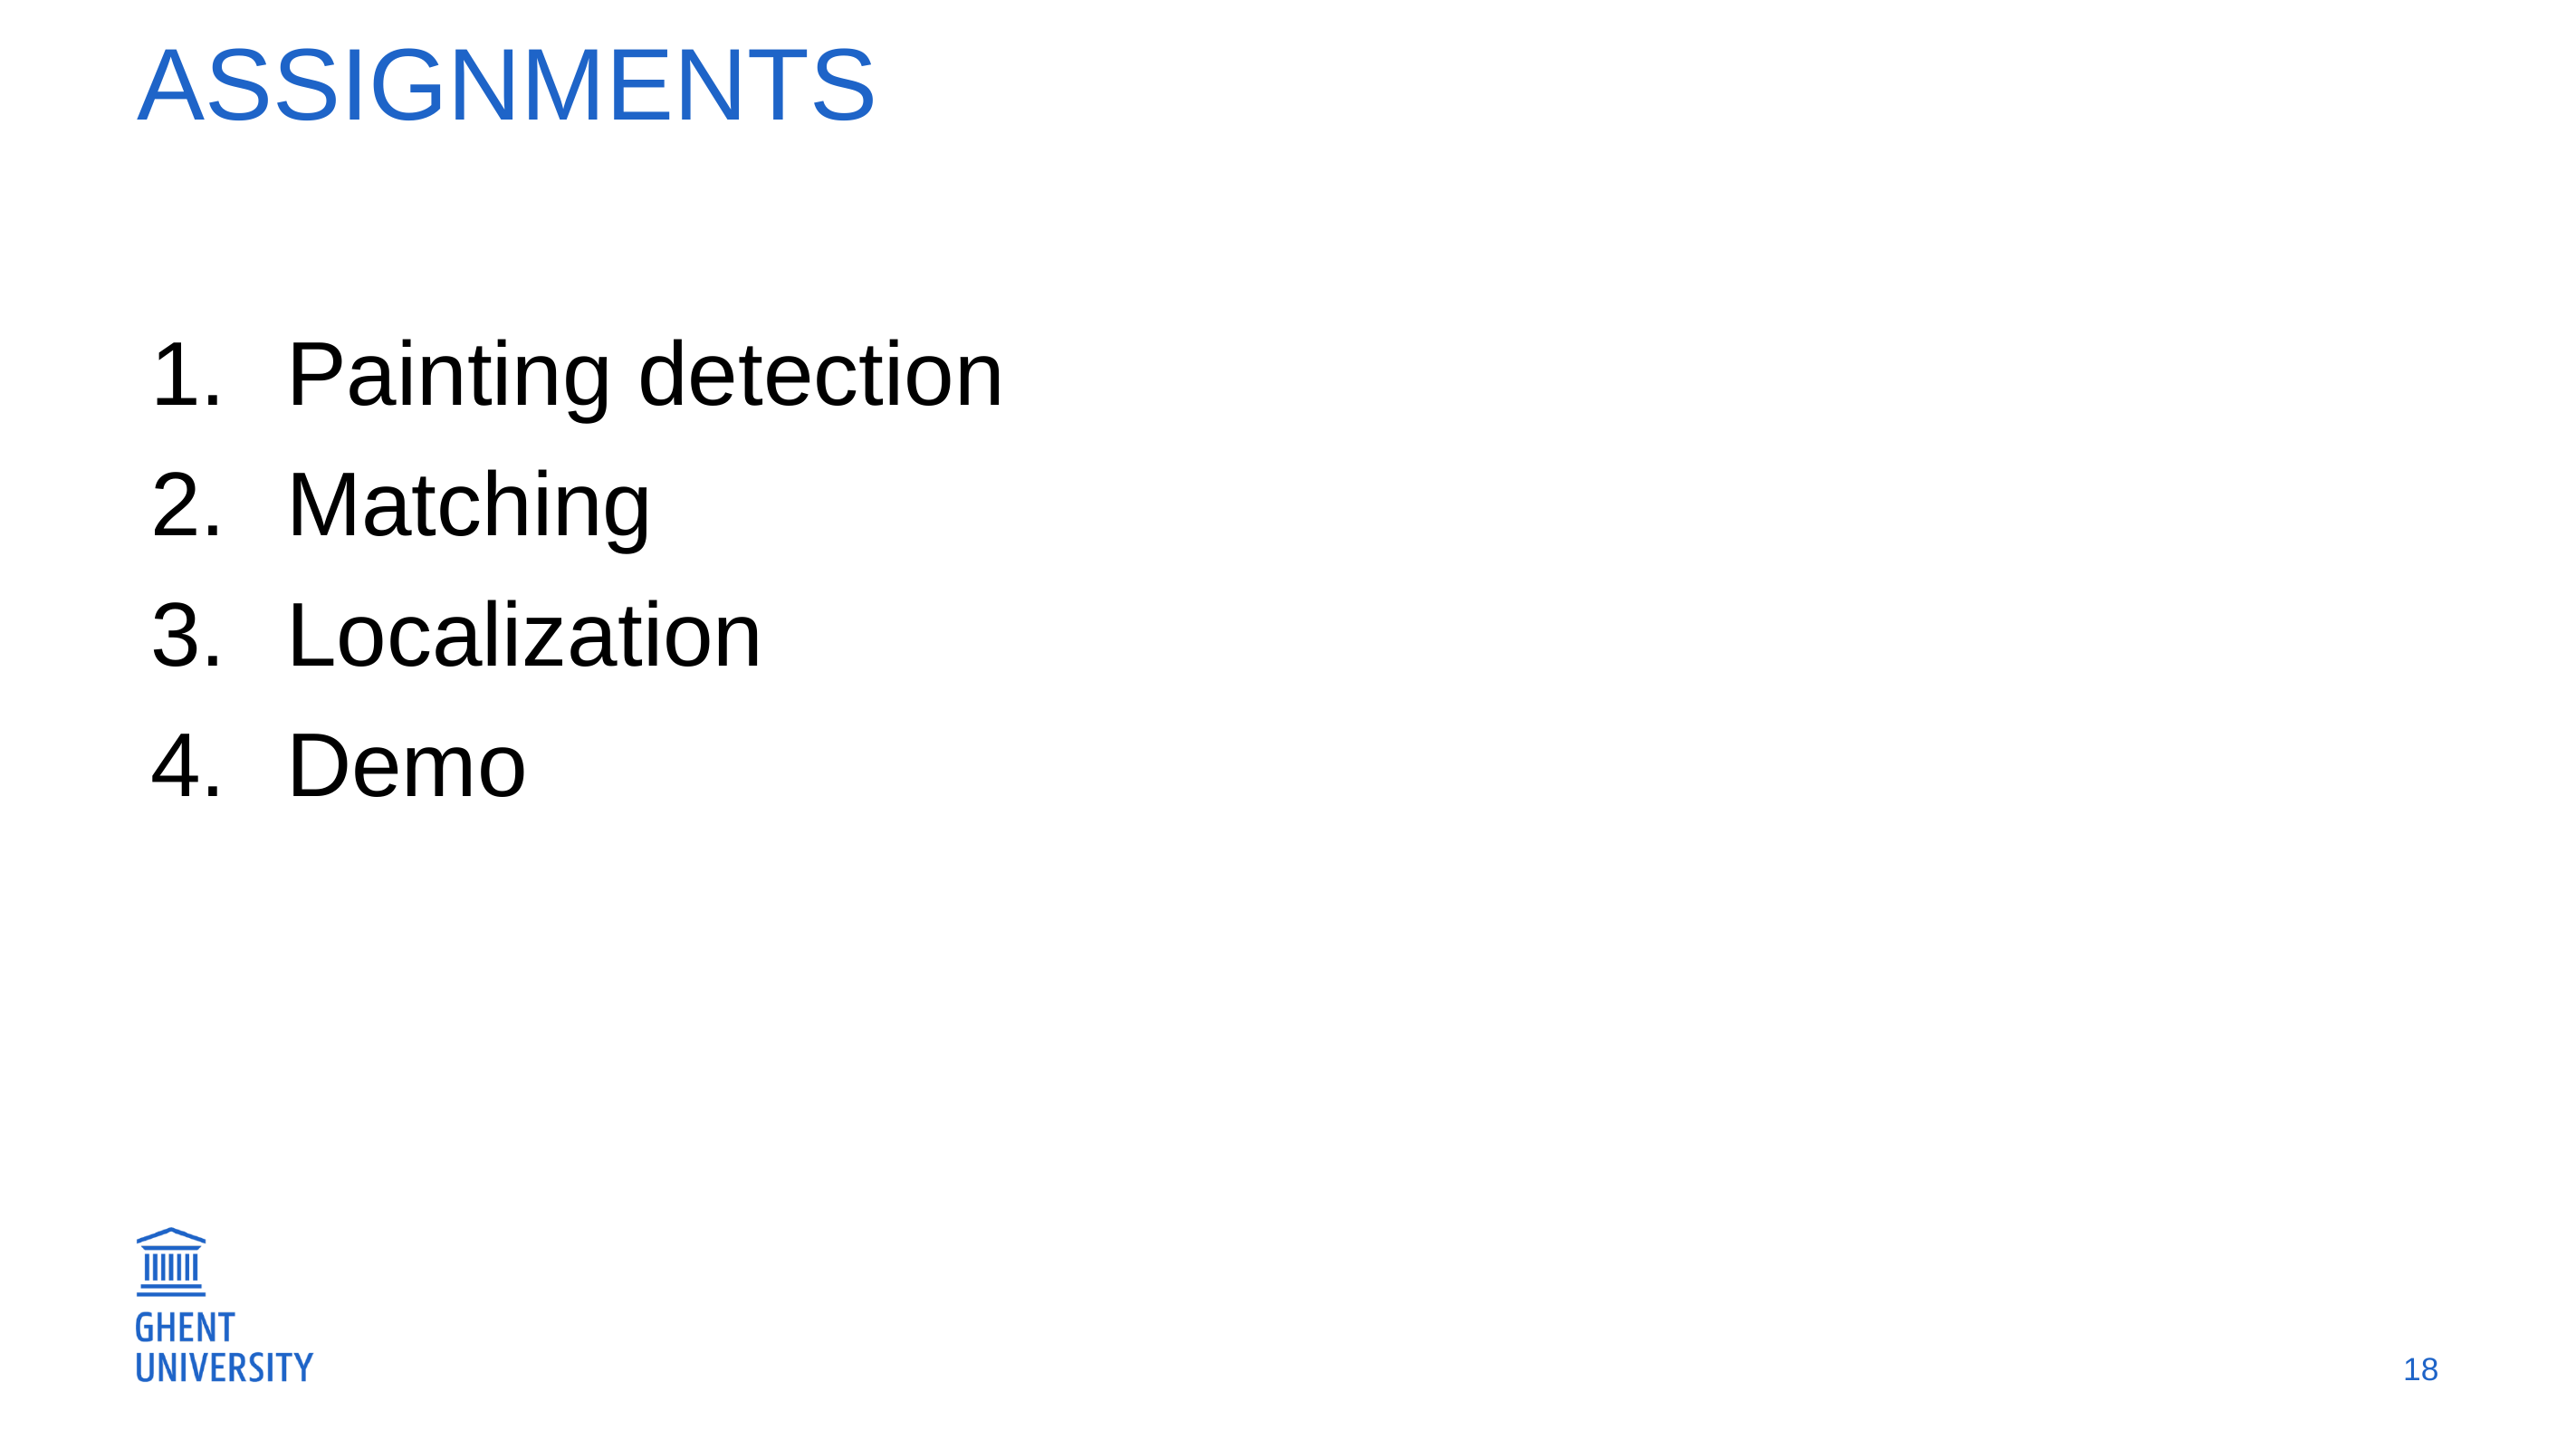

# Assignments

Painting detection
Matching
Localization
Demo
18